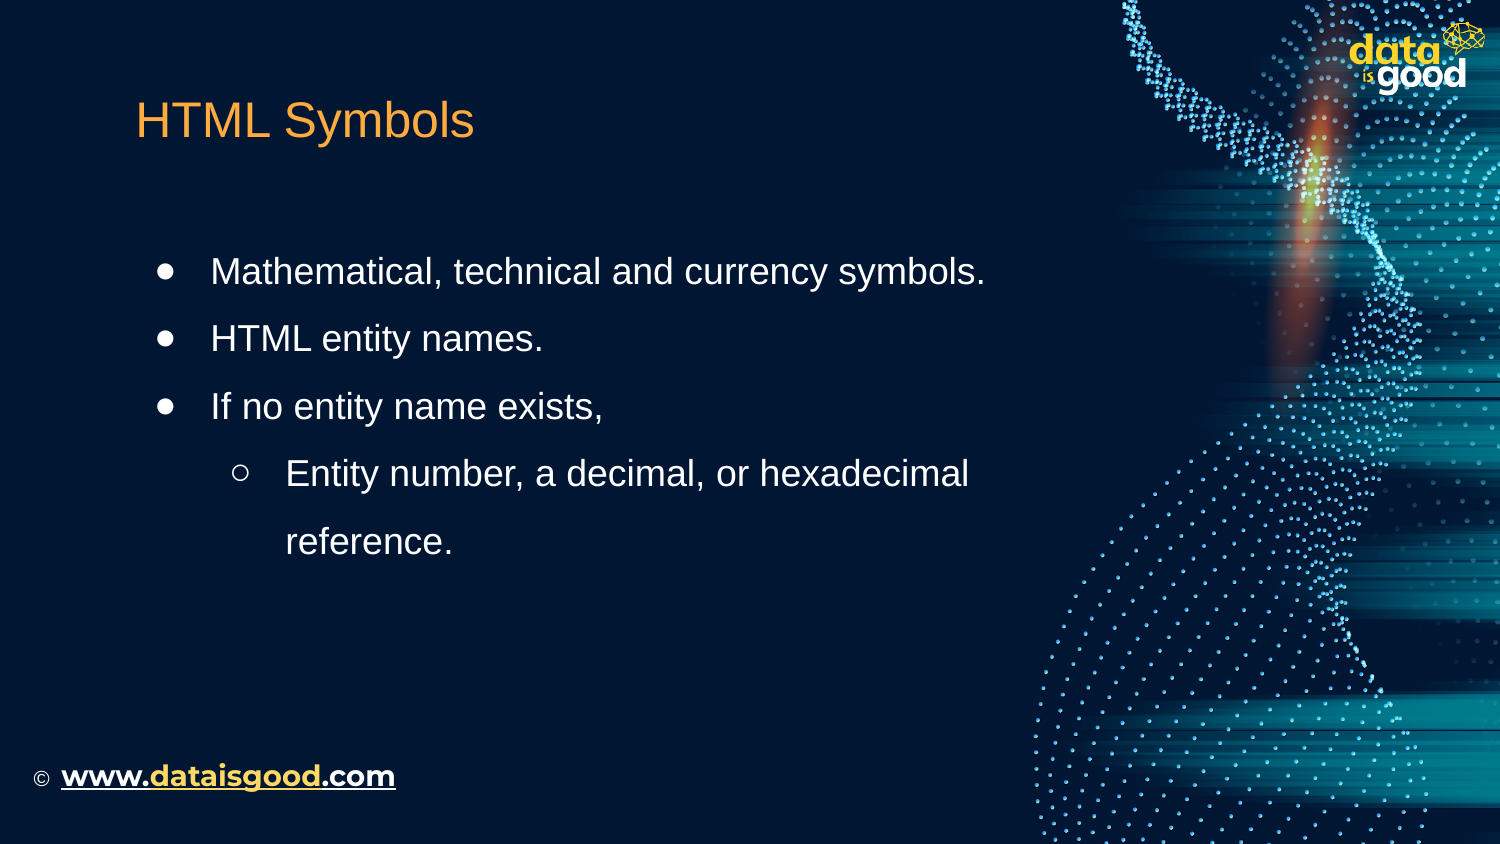

# HTML Symbols
Mathematical, technical and currency symbols.
HTML entity names.
If no entity name exists,
Entity number, a decimal, or hexadecimal reference.